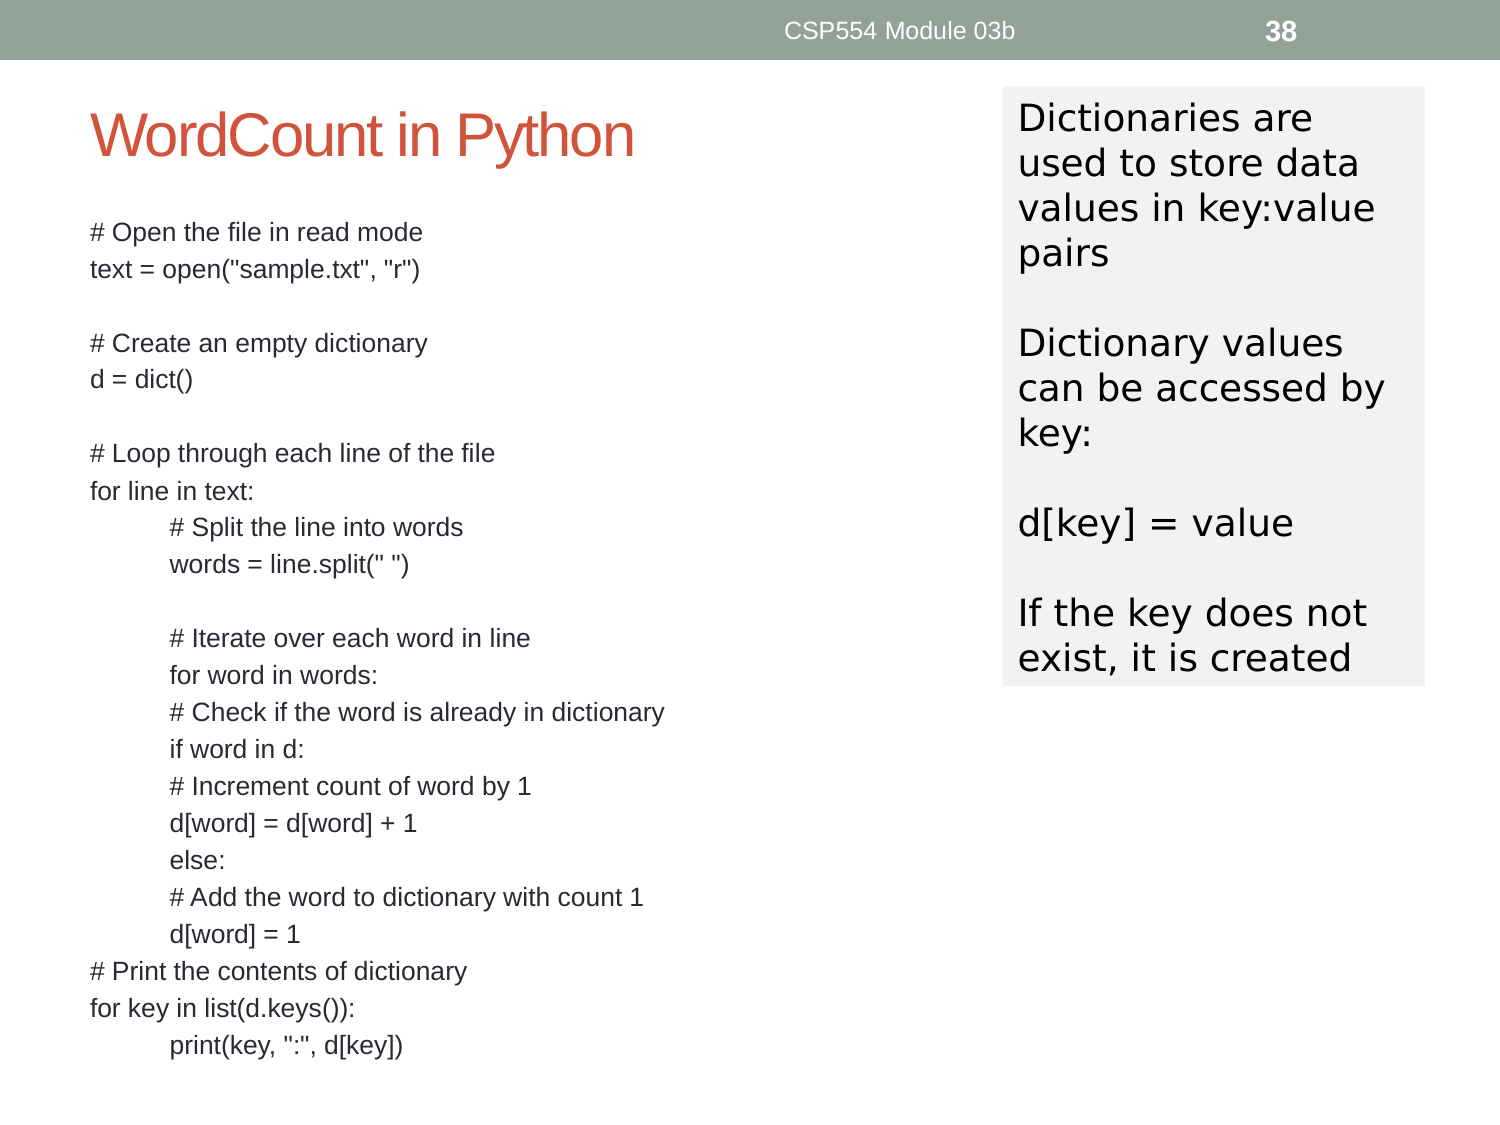

CSP554 Module 03b
38
Dictionaries are used to store data values in key:value pairs

Dictionary values can be accessed by key:

d[key] = value

If the key does not exist, it is created
# WordCount in Python
# Open the file in read mode
text = open("sample.txt", "r")

# Create an empty dictionary
d = dict()

# Loop through each line of the file
for line in text:
	# Split the line into words
	words = line.split(" ")

	# Iterate over each word in line
	for word in words:
		# Check if the word is already in dictionary
		if word in d:
			# Increment count of word by 1
			d[word] = d[word] + 1
		else:
			# Add the word to dictionary with count 1
			d[word] = 1
# Print the contents of dictionary
for key in list(d.keys()):
	print(key, ":", d[key])